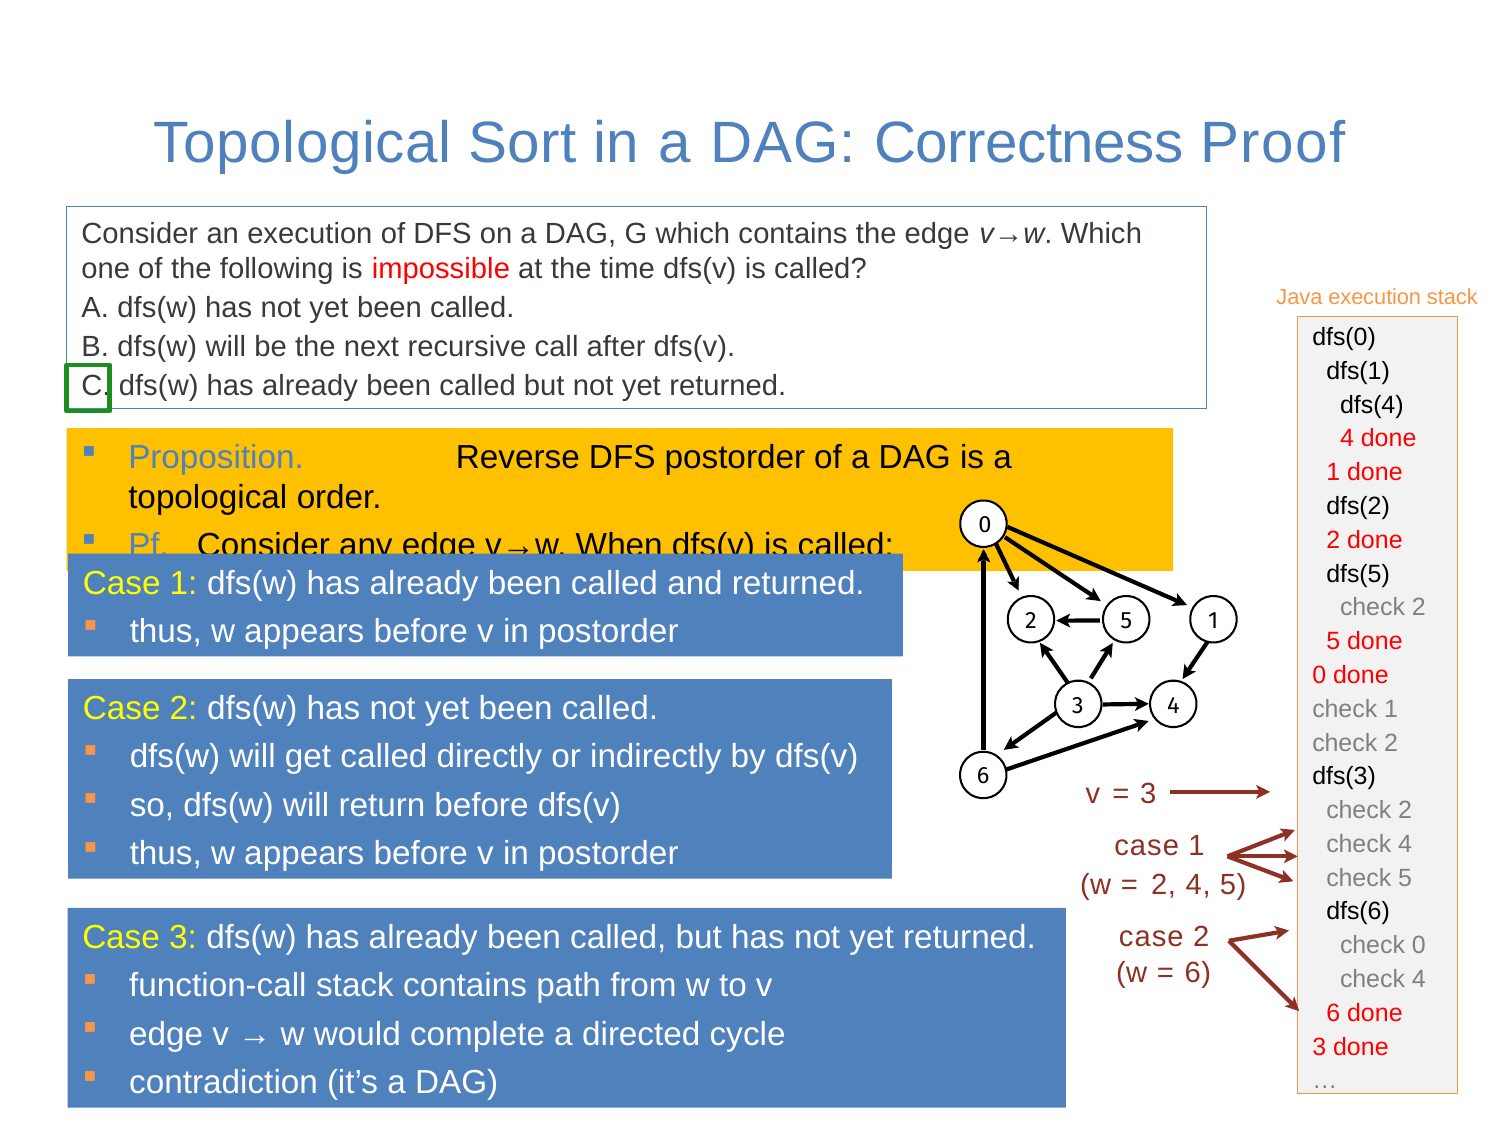

# Topological Sort in a DAG: Correctness Proof
Consider an execution of DFS on a DAG, G which contains the edge v→w. Which one of the following is impossible at the time dfs(v) is called?
A. dfs(w) has not yet been called.
B. dfs(w) will be the next recursive call after dfs(v).
C. dfs(w) has already been called but not yet returned.
Java execution stack
dfs(0)
  dfs(1)
    dfs(4)
    4 done
  1 done
  dfs(2)
  2 done
  dfs(5)
    check 2
  5 done
0 done
check 1
check 2
dfs(3)
  check 2
  check 4
  check 5
  dfs(6)
    check 0
    check 4
  6 done
3 done
…

Proposition.	   Reverse DFS postorder of a DAG is a topological order.
Pf.   Consider any edge v→w. When dfs(v) is called:

0

2
5
1

3
4

6
Case 1: dfs(w) has already been called and returned.
thus, w appears before v in postorder
Case 2: dfs(w) has not yet been called.
dfs(w) will get called directly or indirectly by dfs(v)
so, dfs(w) will return before dfs(v)
thus, w appears before v in postorder
v = 3

case 1

(w = 2, 4, 5)

Case 3: dfs(w) has already been called, but has not yet returned.
function-call stack contains path from w to v
edge v → w would complete a directed cycle
contradiction (it’s a DAG)
case 2
(w = 6)